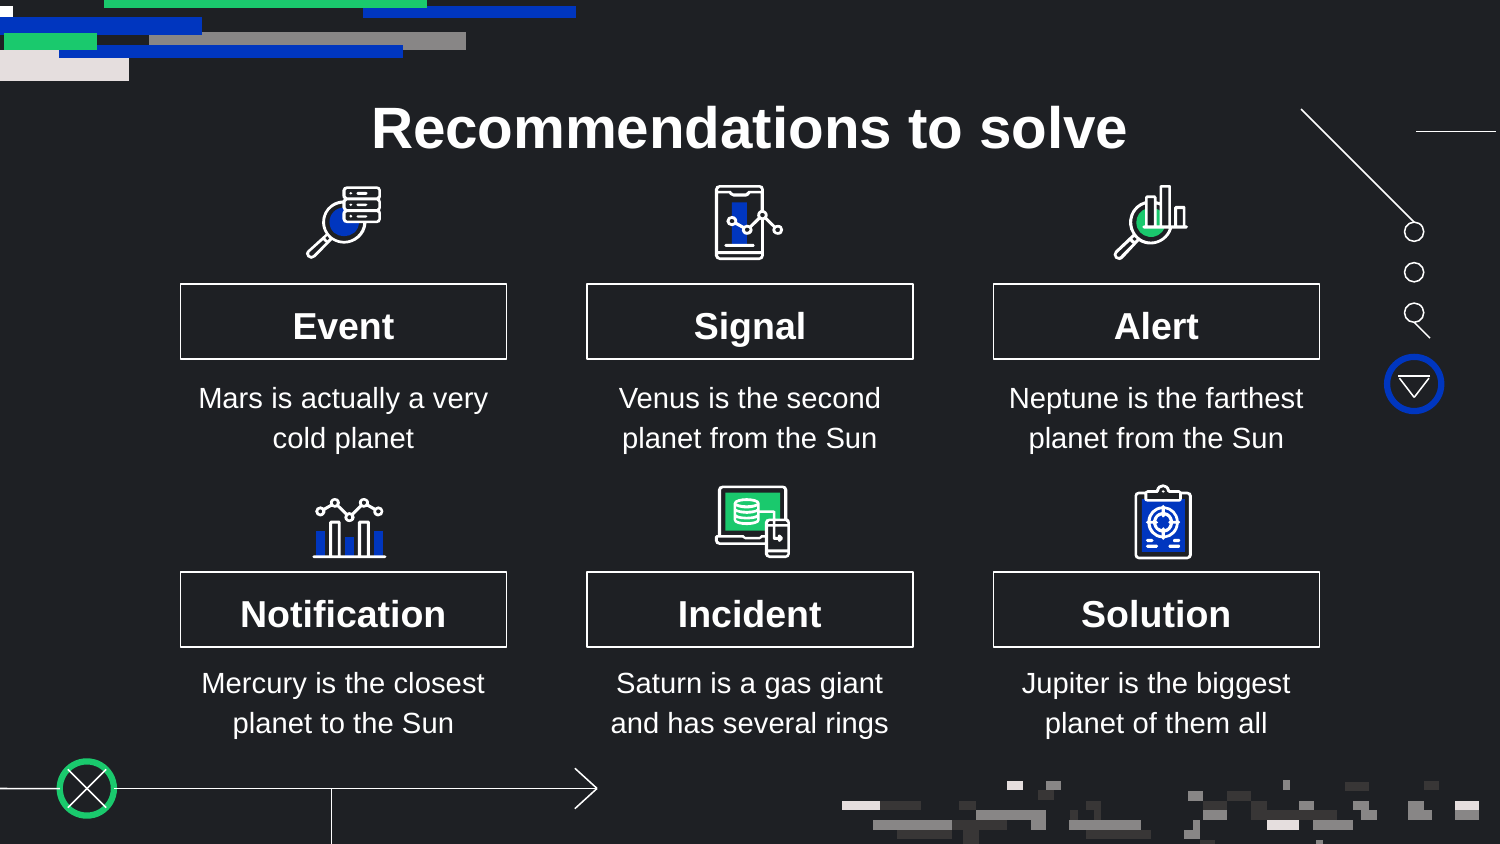

# Recommendations to solve

Event
Signal
Alert
Mars is actually a very cold planet
Venus is the second planet from the Sun
Neptune is the farthest planet from the Sun

Notification
Incident
Solution
Mercury is the closest planet to the Sun
Saturn is a gas giant and has several rings
Jupiter is the biggest planet of them all